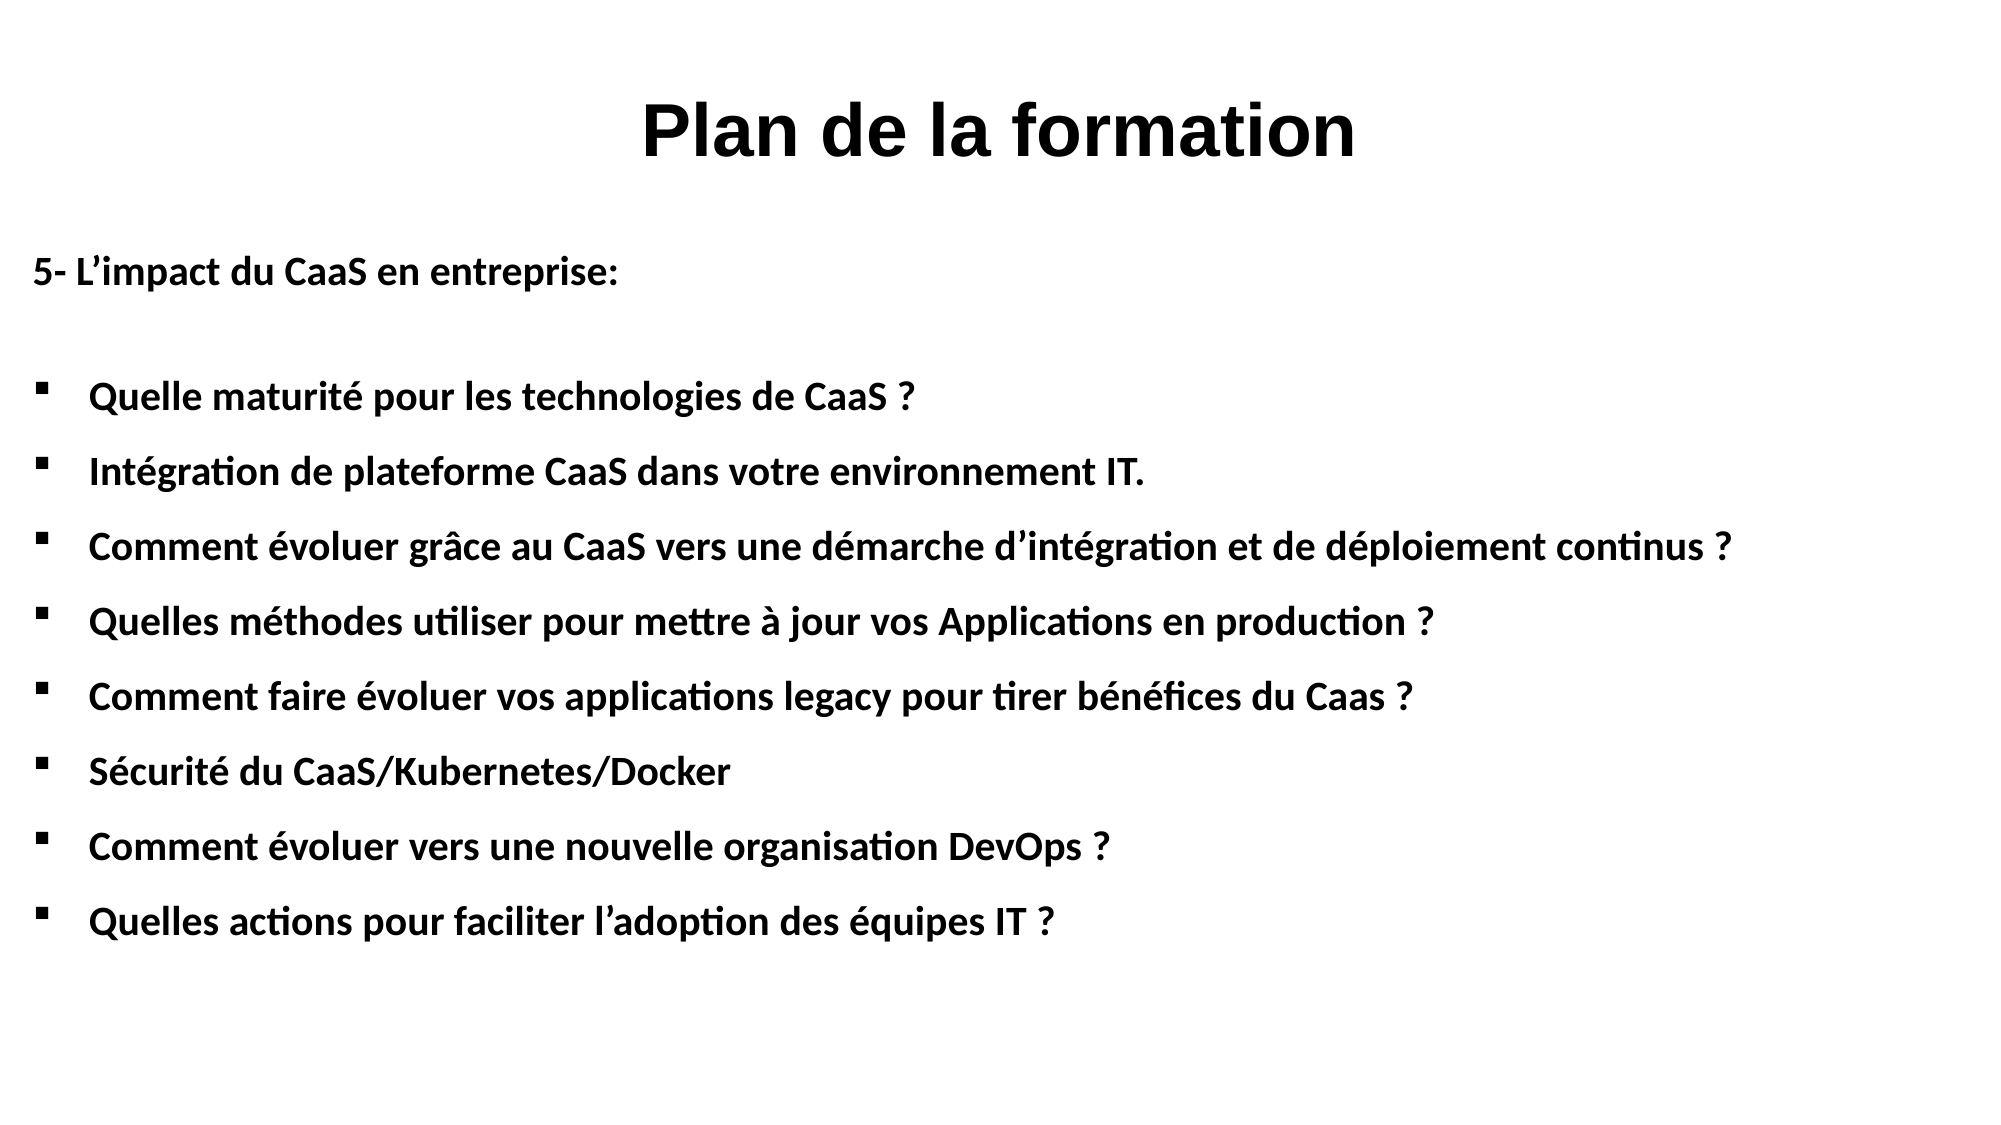

# Plan de la formation
5- L’impact du CaaS en entreprise:

Quelle maturité pour les technologies de CaaS ?
Intégration de plateforme CaaS dans votre environnement IT.
Comment évoluer grâce au CaaS vers une démarche d’intégration et de déploiement continus ?
Quelles méthodes utiliser pour mettre à jour vos Applications en production ?
Comment faire évoluer vos applications legacy pour tirer bénéfices du Caas ?
Sécurité du CaaS/Kubernetes/Docker
Comment évoluer vers une nouvelle organisation DevOps ?
Quelles actions pour faciliter l’adoption des équipes IT ?